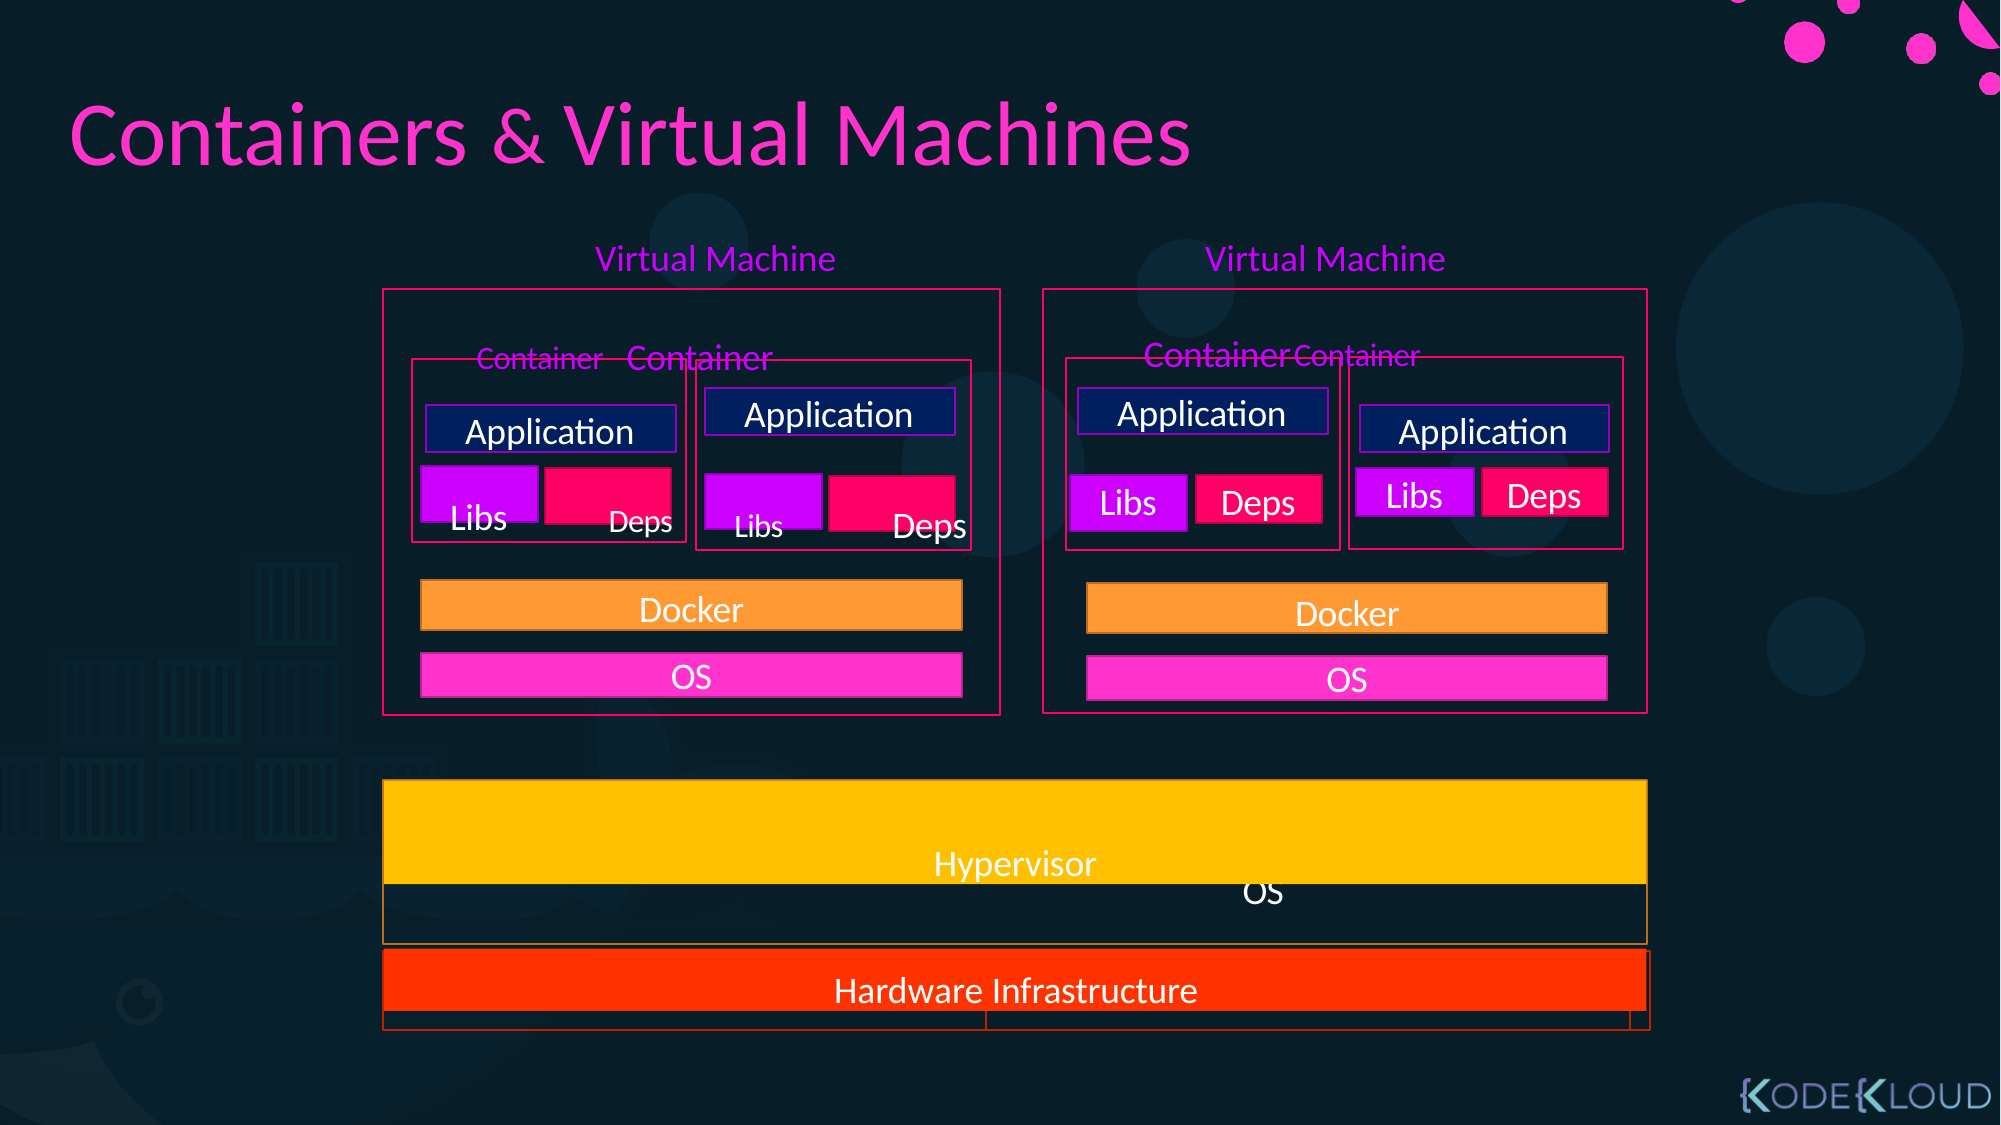

# Containers & Virtual Machines
Virtual Machine Container	Container
Virtual Machine Container	Container

Libs	Deps

Libs	Deps
Application
Application
Application
Application

Libs
Deps

Deps
Libs
Docker
Docker
OS
OS

Hypervisor
OS
Hardware Infrastructure

Hardware Infrastructure